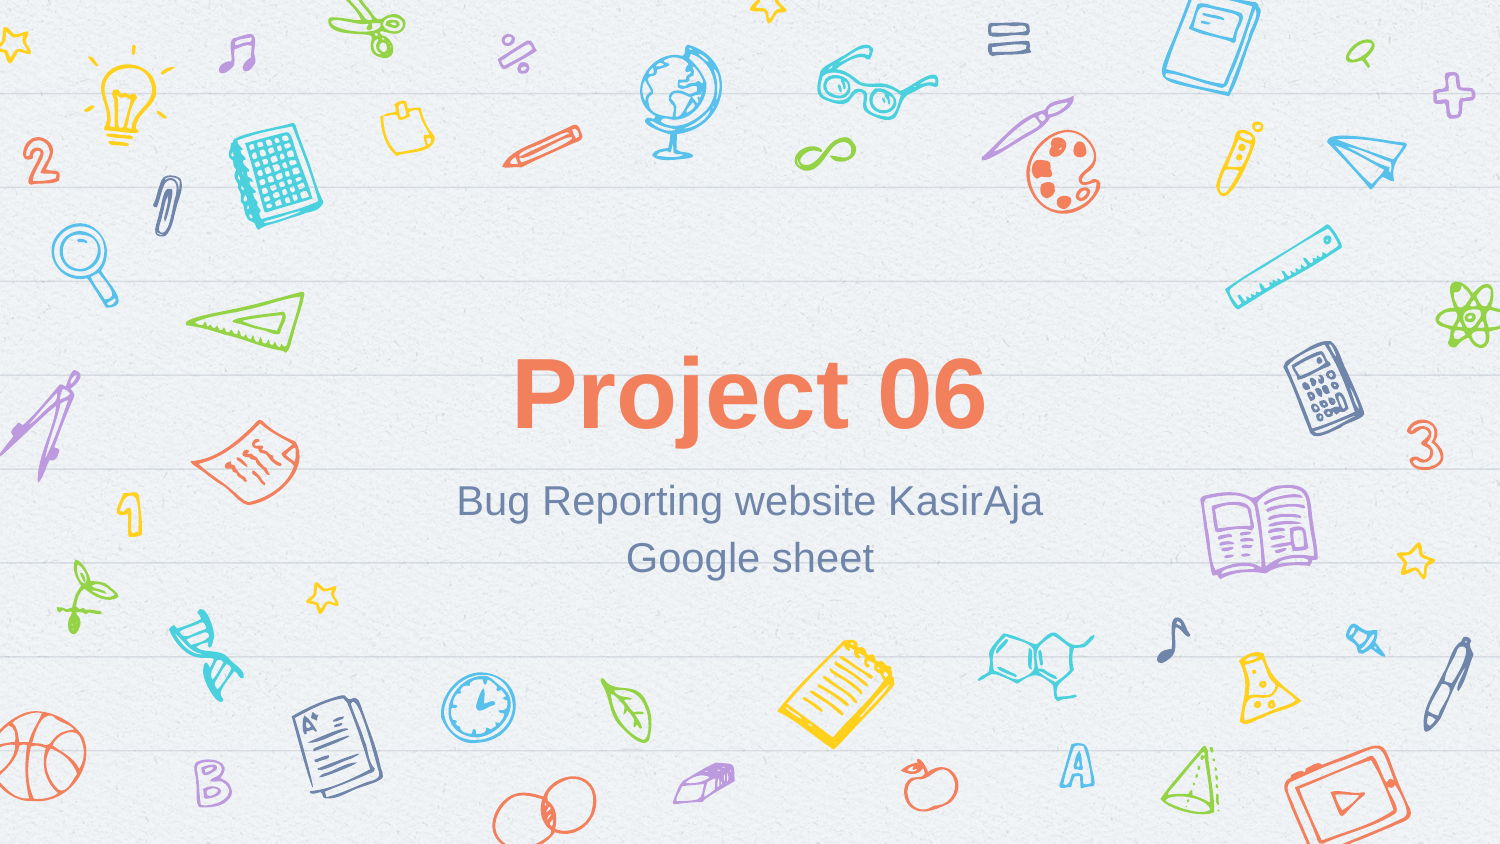

# Project 06
Bug Reporting website KasirAja
Google sheet